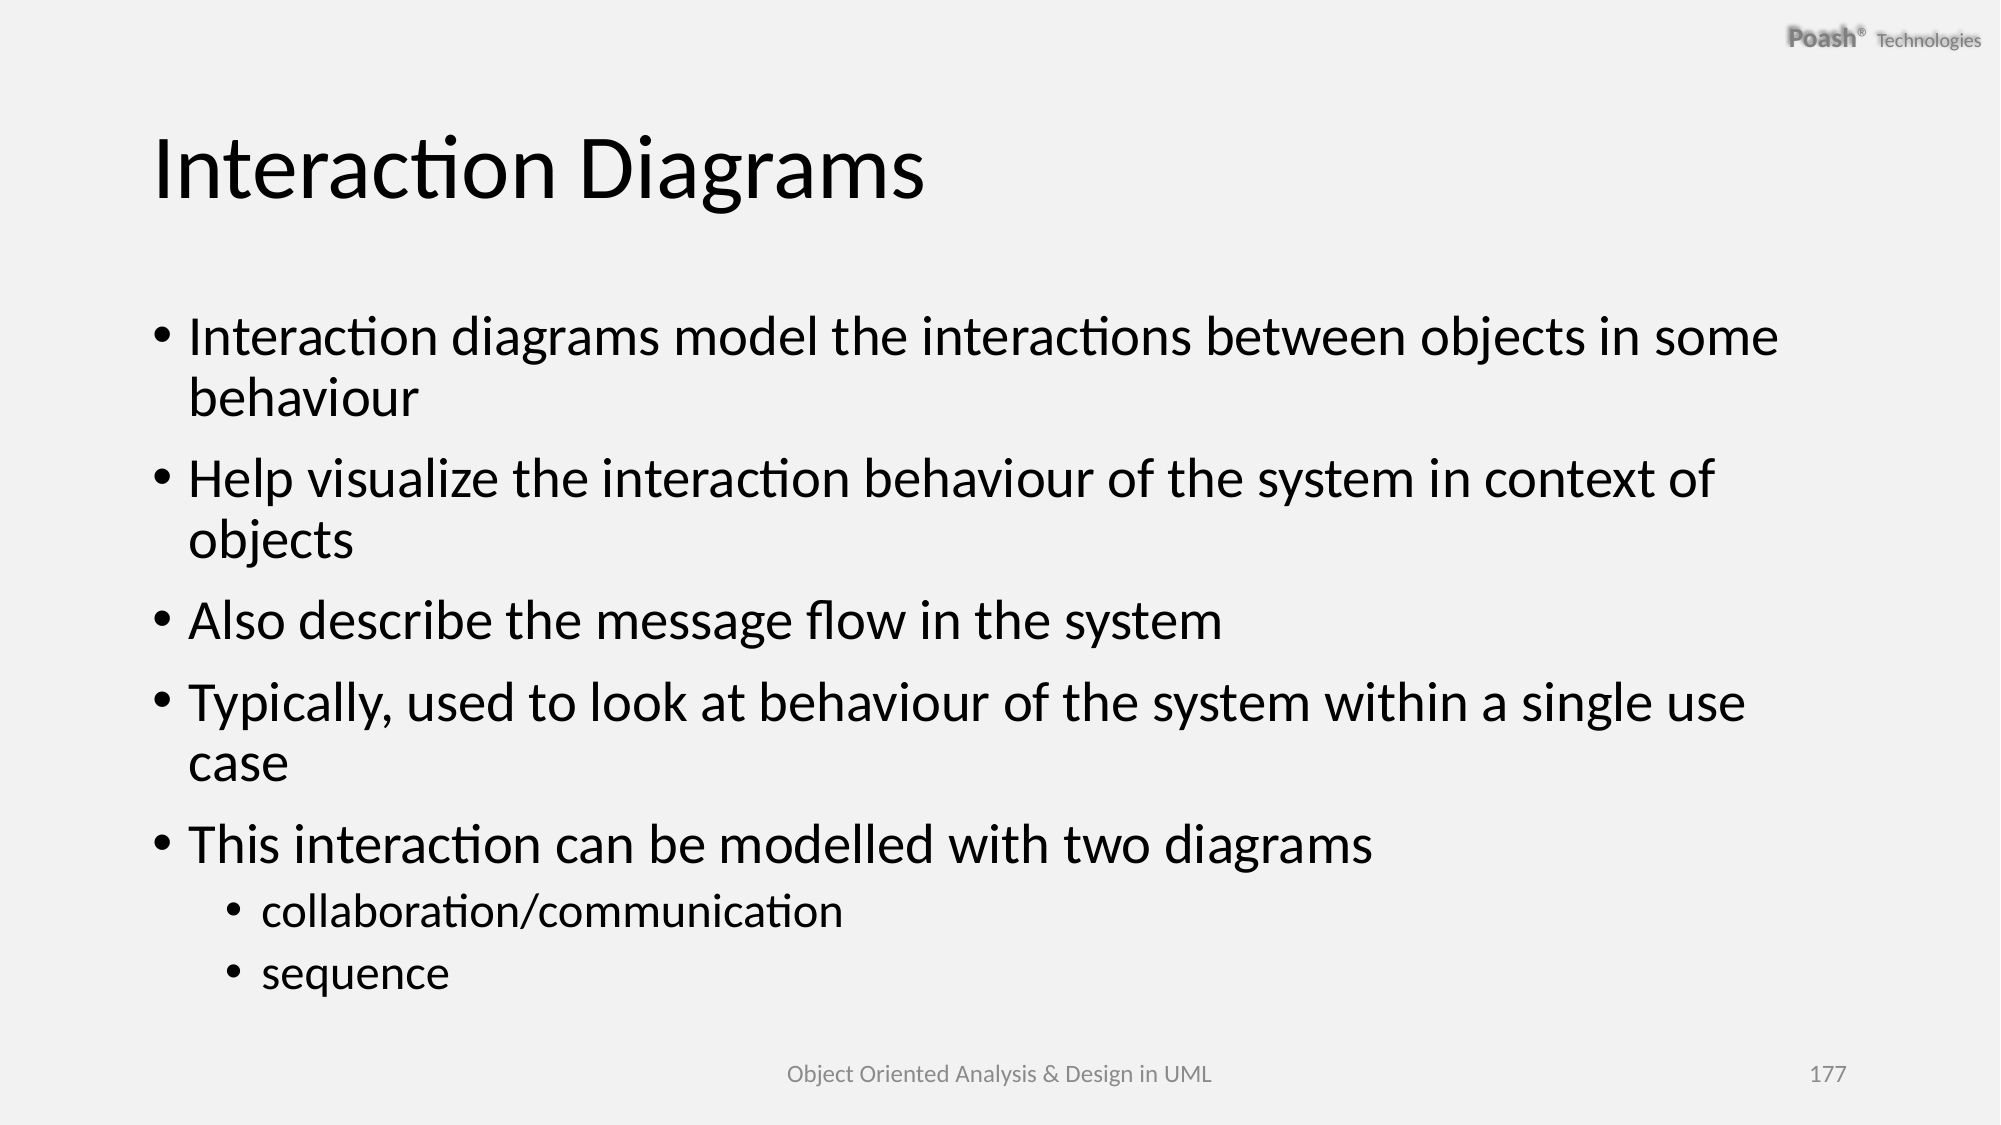

# Interaction Diagrams
Interaction diagrams model the interactions between objects in some behaviour
Help visualize the interaction behaviour of the system in context of objects
Also describe the message flow in the system
Typically, used to look at behaviour of the system within a single use case
This interaction can be modelled with two diagrams
collaboration/communication
sequence
Object Oriented Analysis & Design in UML
177